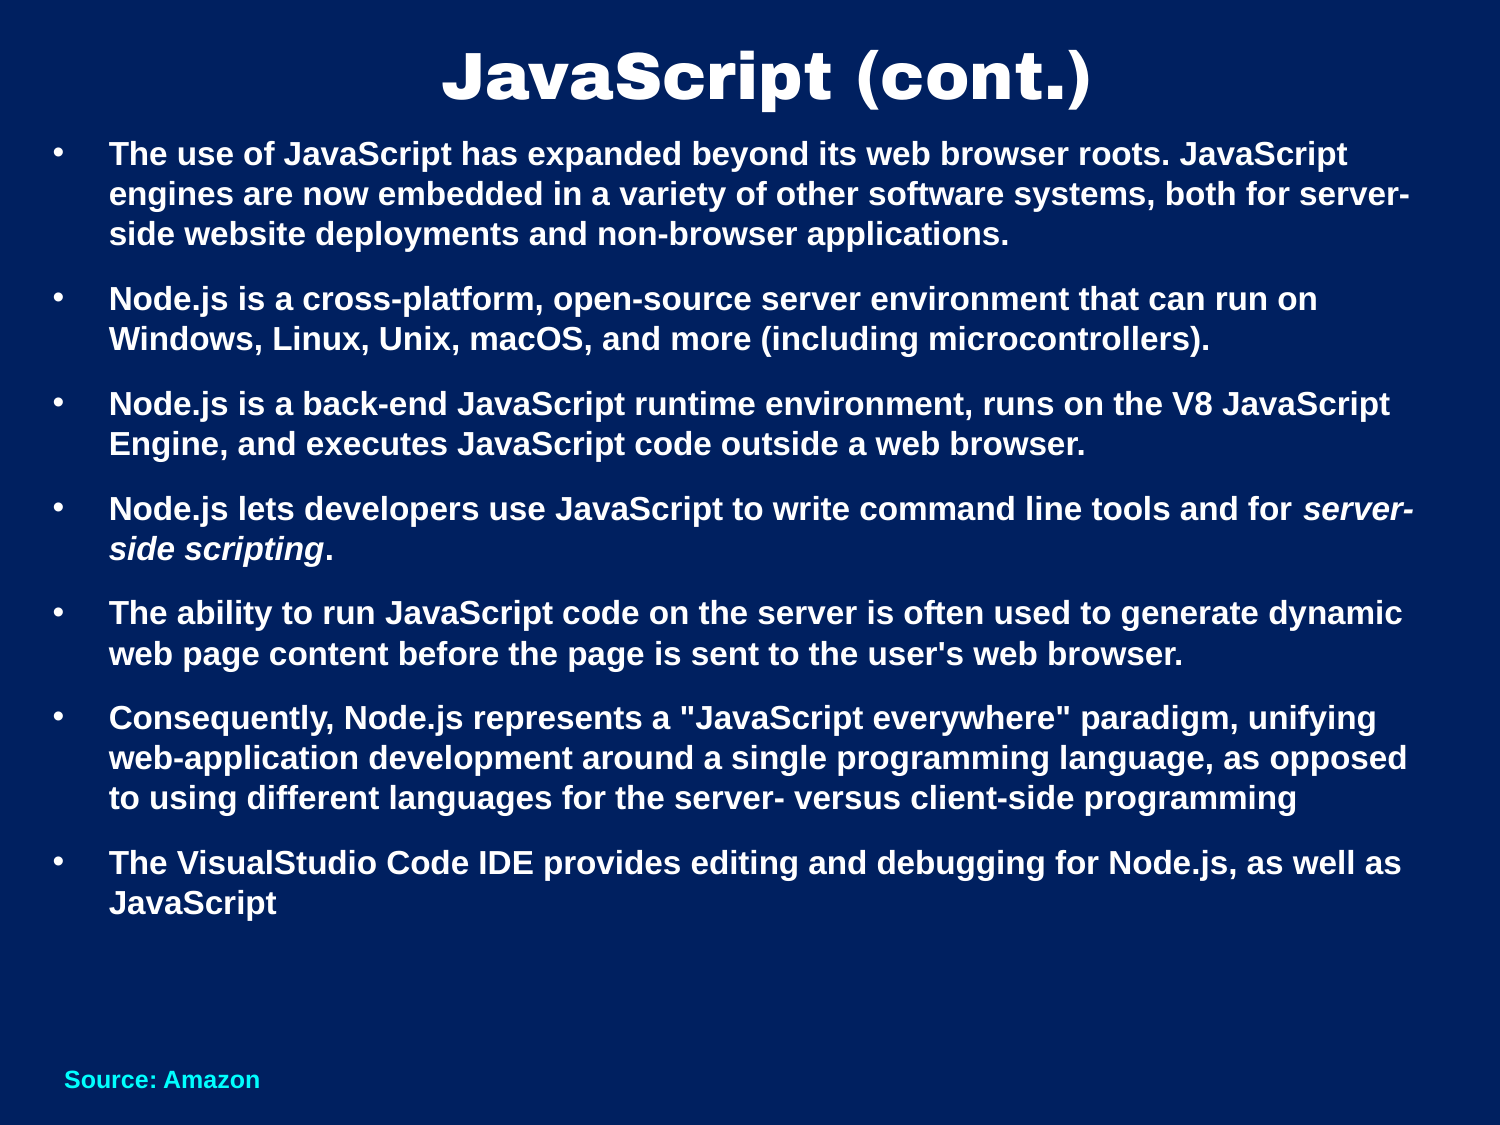

# JavaScript (cont.)
The use of JavaScript has expanded beyond its web browser roots. JavaScript engines are now embedded in a variety of other software systems, both for server-side website deployments and non-browser applications.
Node.js is a cross-platform, open-source server environment that can run on Windows, Linux, Unix, macOS, and more (including microcontrollers).
Node.js is a back-end JavaScript runtime environment, runs on the V8 JavaScript Engine, and executes JavaScript code outside a web browser.
Node.js lets developers use JavaScript to write command line tools and for server-side scripting.
The ability to run JavaScript code on the server is often used to generate dynamic web page content before the page is sent to the user's web browser.
Consequently, Node.js represents a "JavaScript everywhere" paradigm, unifying web-application development around a single programming language, as opposed to using different languages for the server- versus client-side programming
The VisualStudio Code IDE provides editing and debugging for Node.js, as well as JavaScript
Source: Amazon